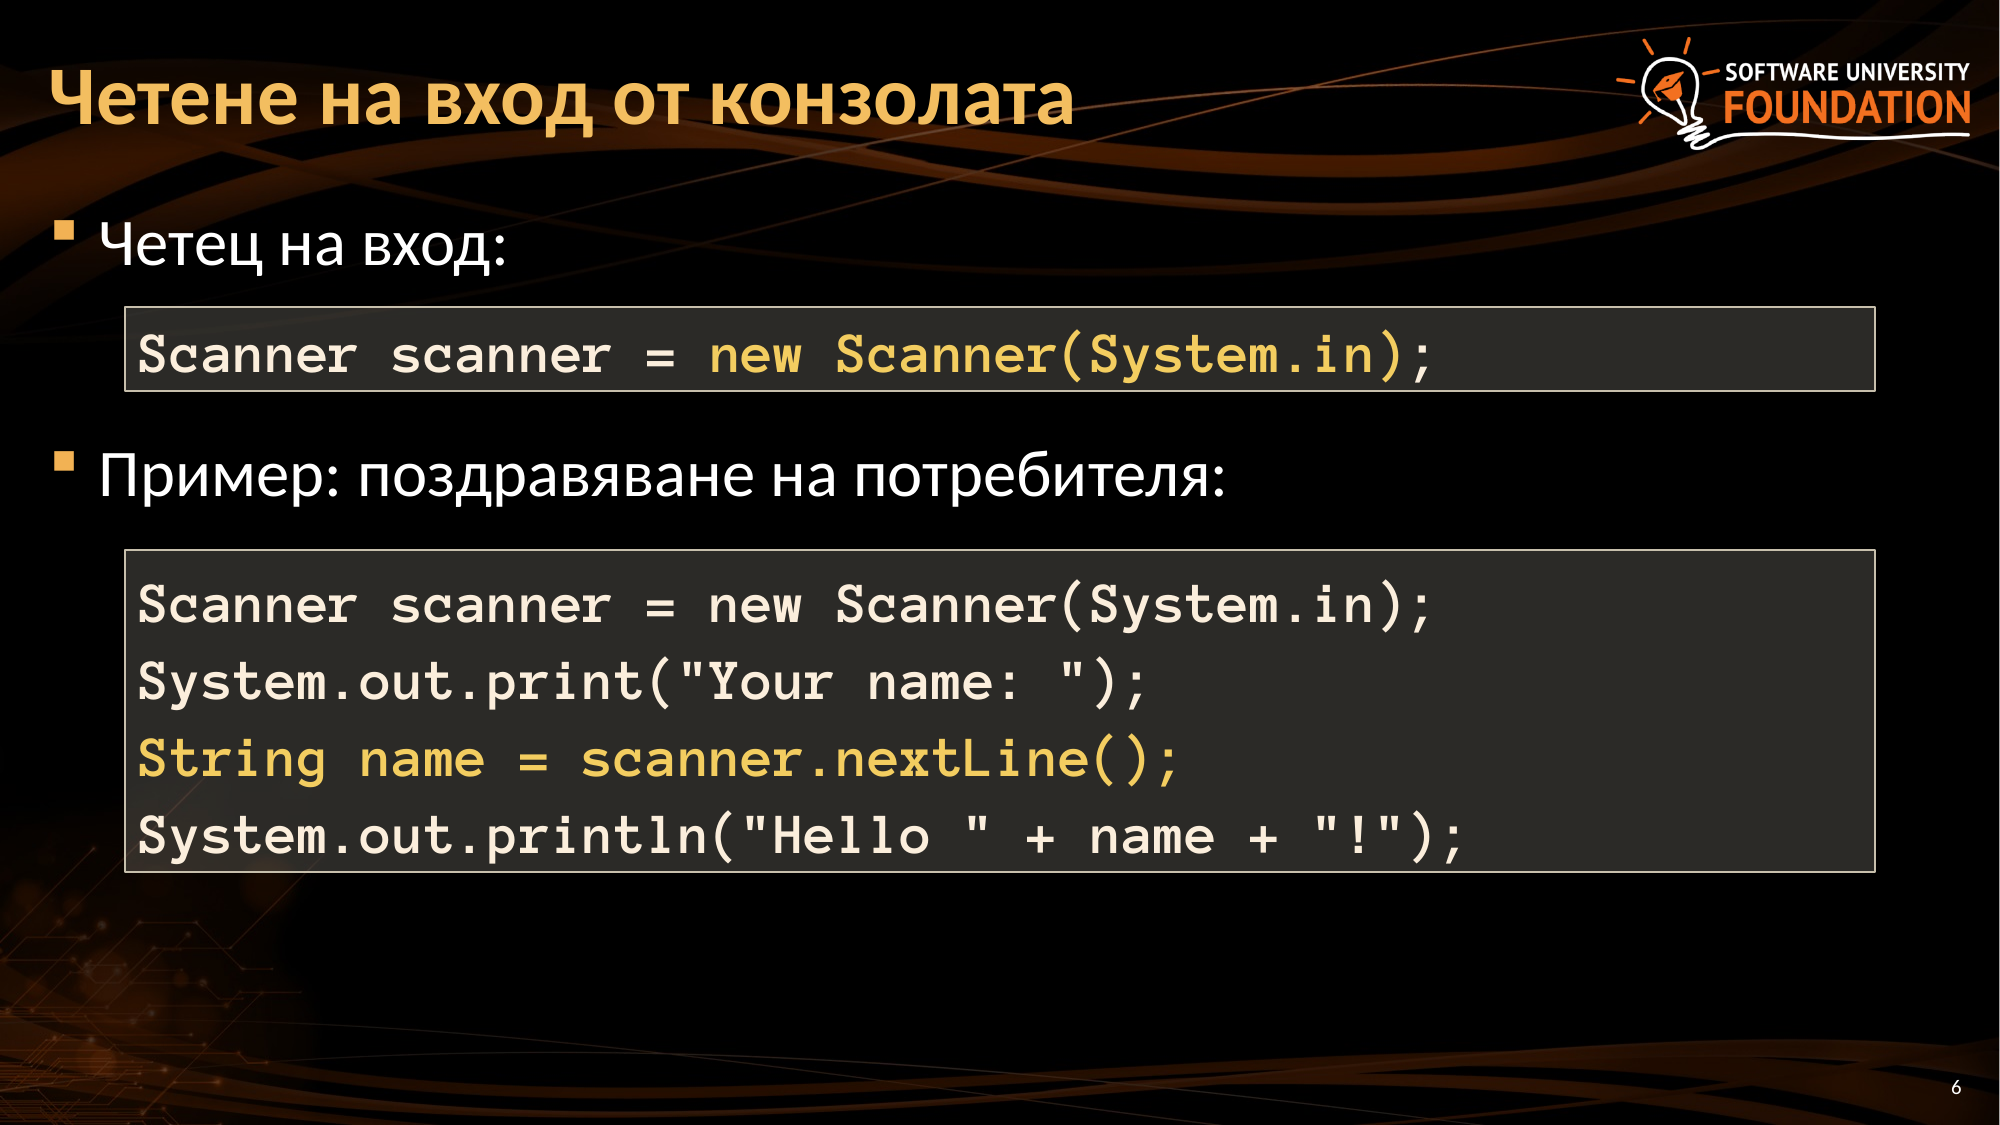

# Четене на вход от конзолата
Четец на вход:

Пример: поздравяване на потребителя:
Scanner scanner = new Scanner(System.in);
Scanner scanner = new Scanner(System.in);
System.out.print("Your name: ");
String name = scanner.nextLine();
System.out.println("Hello " + name + "!");
6